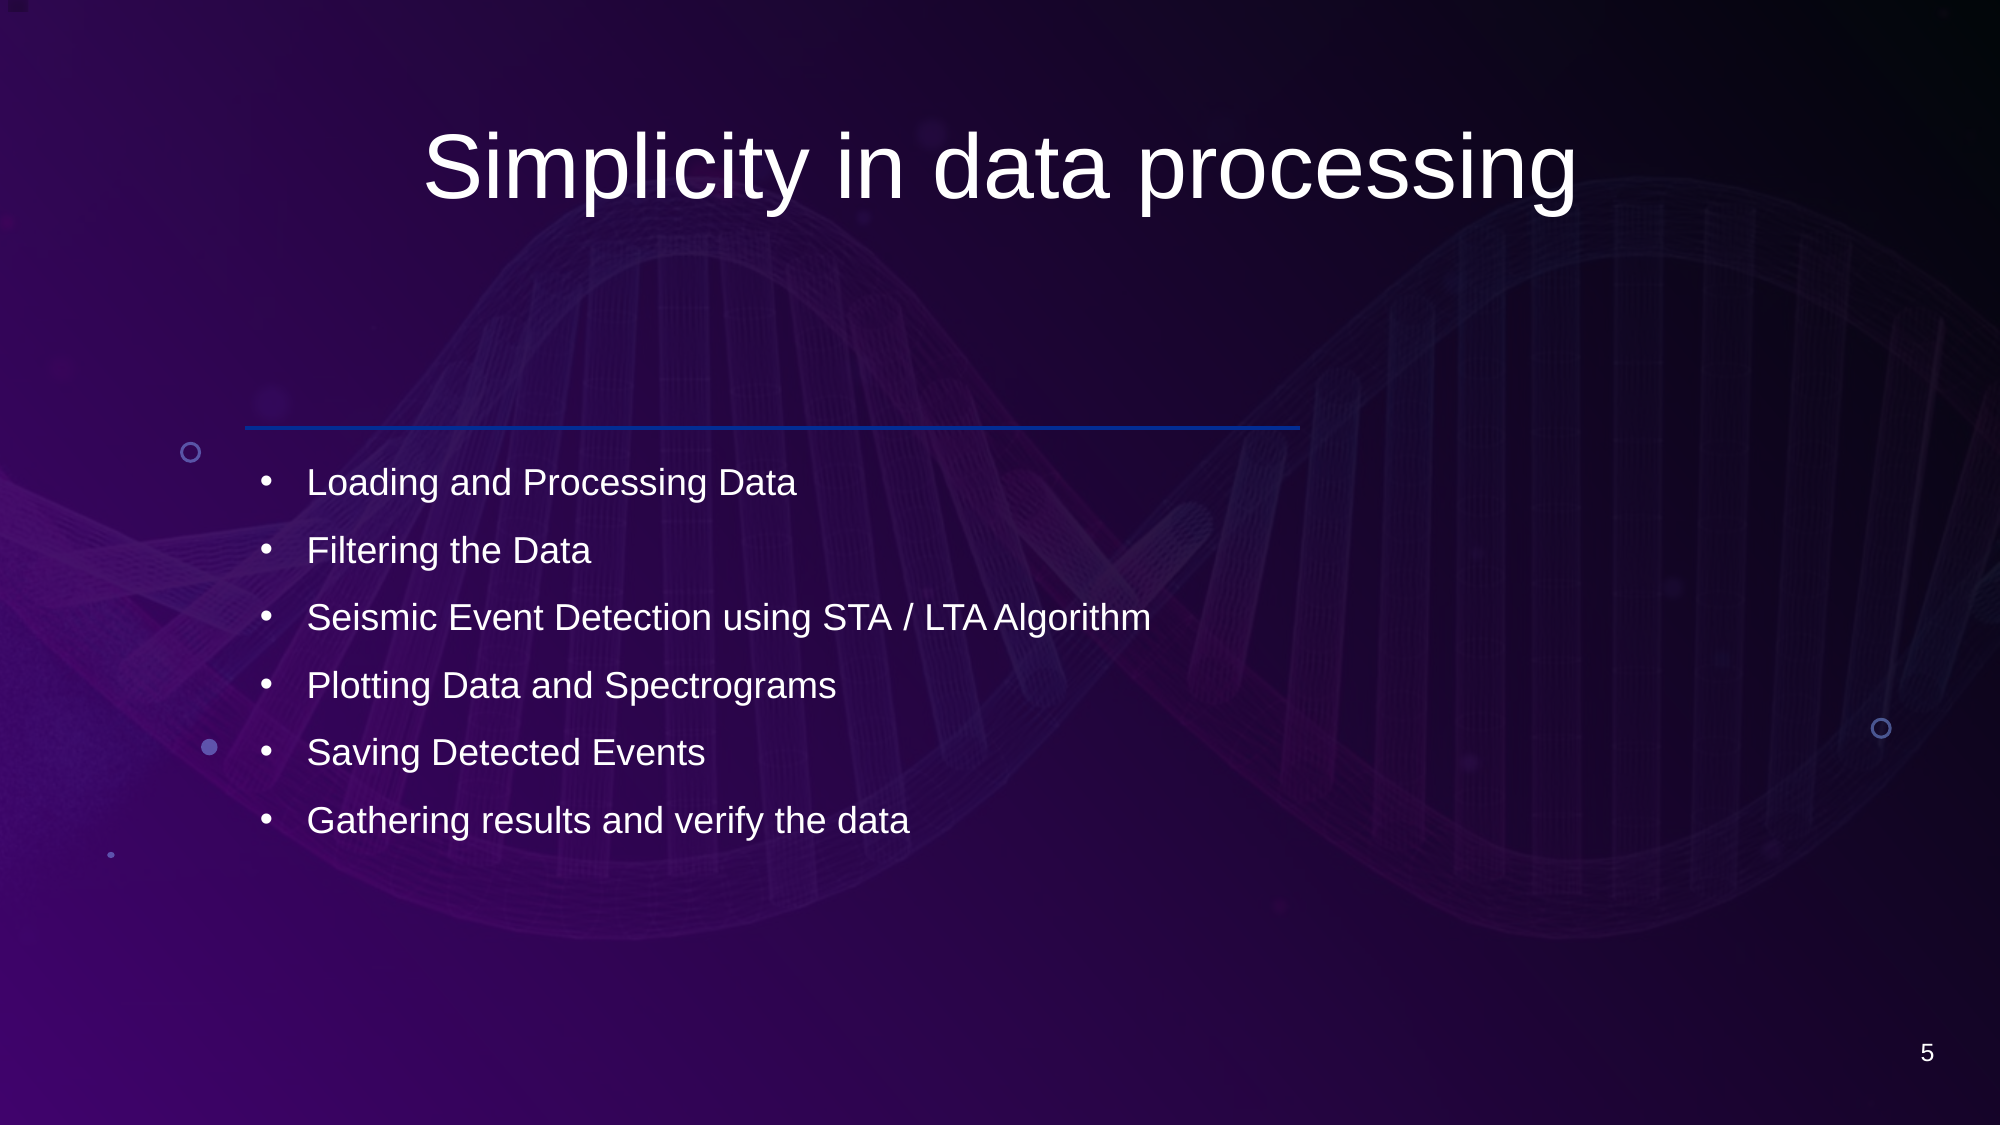

# Simplicity in data processing
Loading and Processing Data
Filtering the Data
Seismic Event Detection using STA / LTA Algorithm
Plotting Data and Spectrograms
Saving Detected Events
Gathering results and verify the data

5